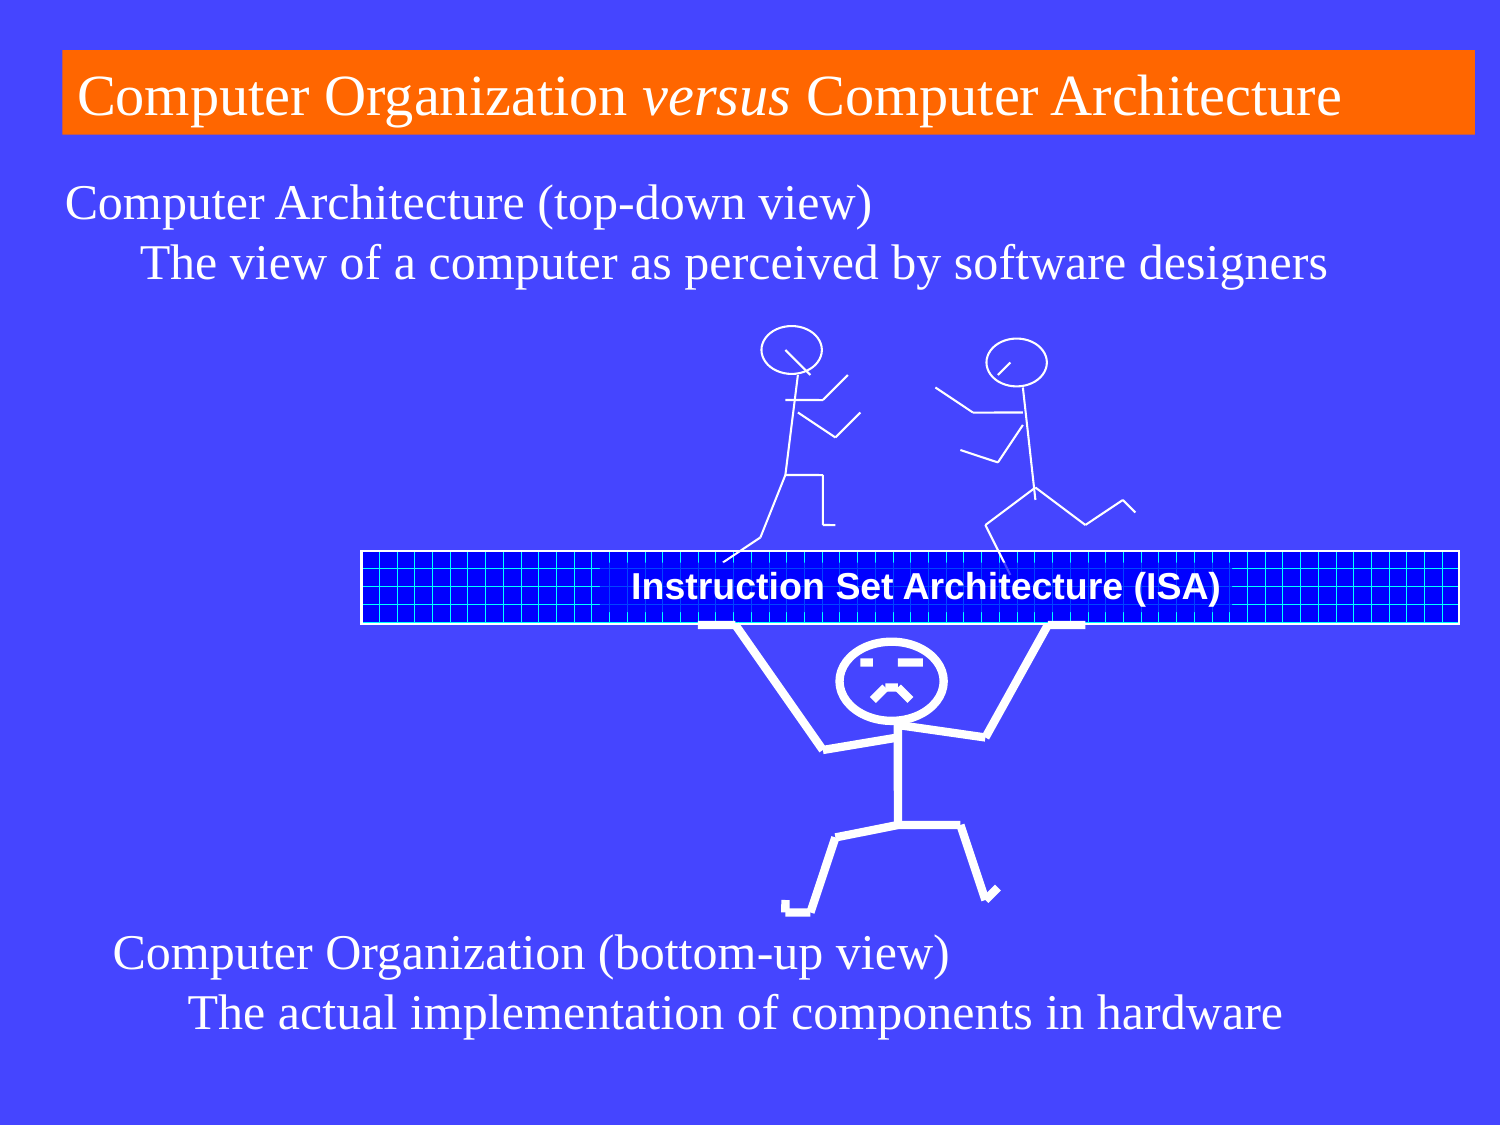

Computer Organization versus Computer Architecture

Computer Architecture (top-down view)
The view of a computer as perceived by software designers

  Instruction Set Architecture (ISA)

Computer Organization (bottom-up view)
The actual implementation of components in hardware